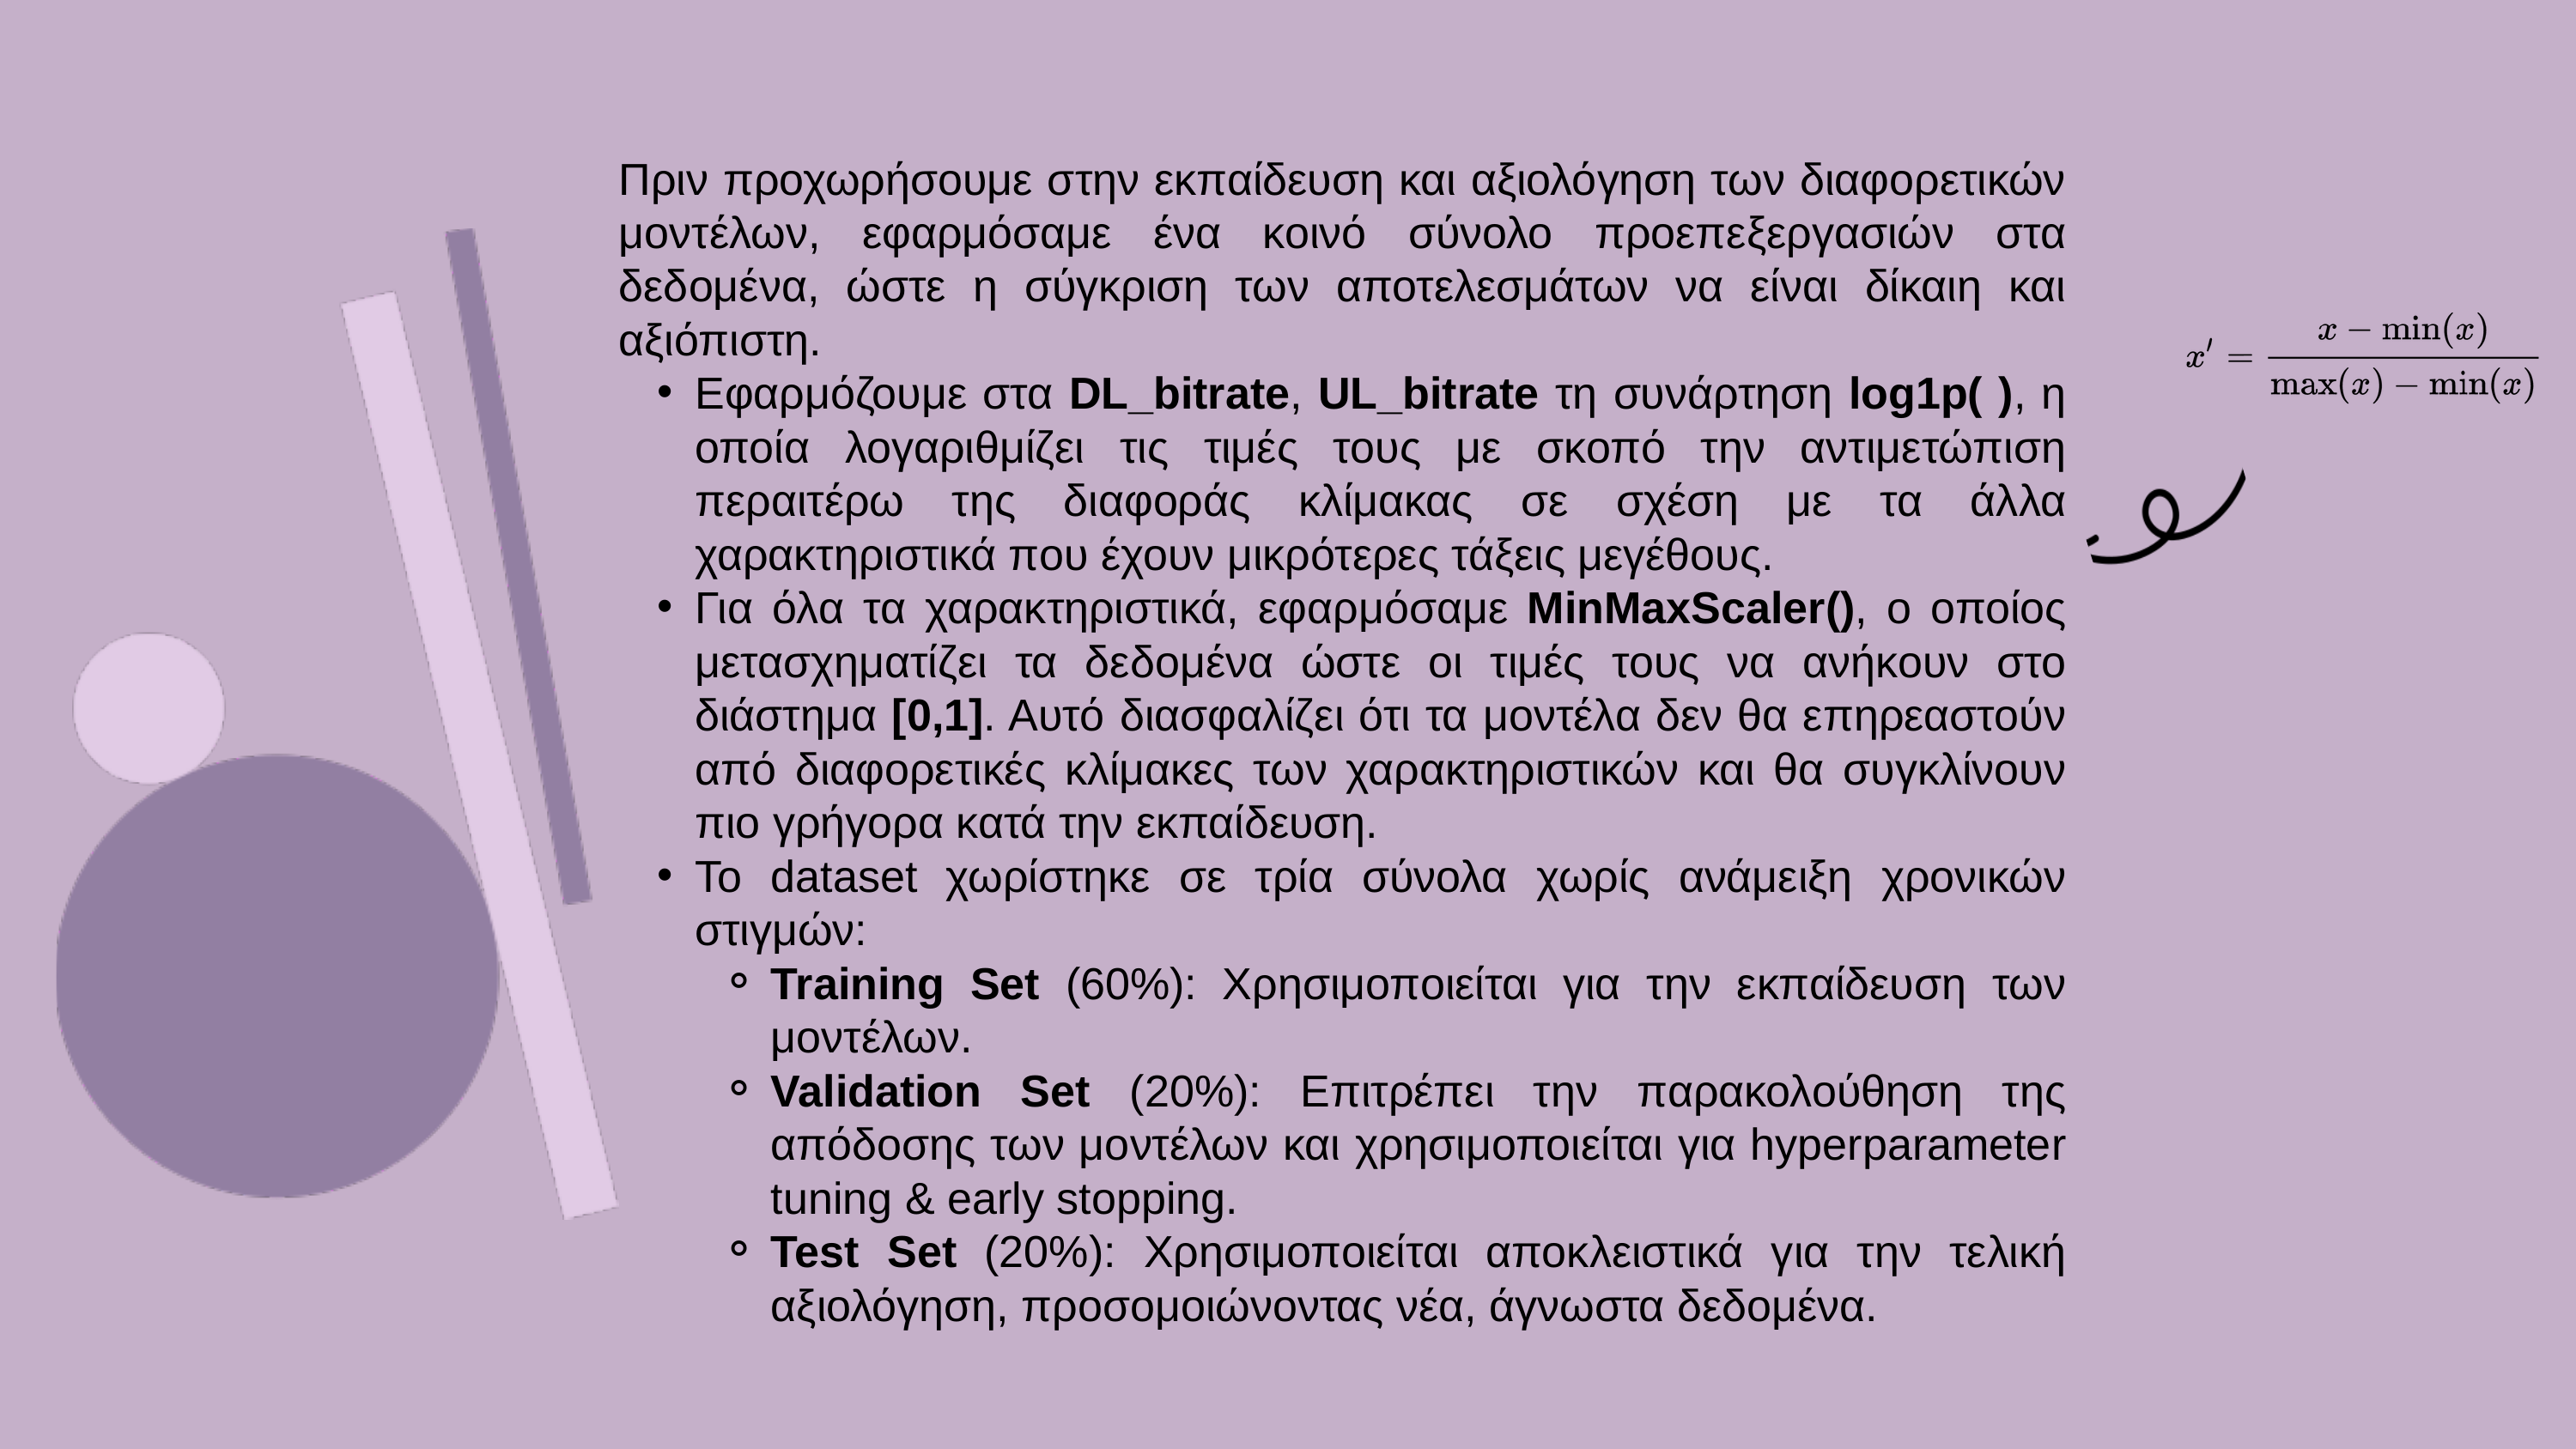

Πριν προχωρήσουμε στην εκπαίδευση και αξιολόγηση των διαφορετικών μοντέλων, εφαρμόσαμε ένα κοινό σύνολο προεπεξεργασιών στα δεδομένα, ώστε η σύγκριση των αποτελεσμάτων να είναι δίκαιη και αξιόπιστη.
Εφαρμόζουμε στα DL_bitrate, UL_bitrate τη συνάρτηση log1p( ), η οποία λογαριθμίζει τις τιμές τους με σκοπό την αντιμετώπιση περαιτέρω της διαφοράς κλίμακας σε σχέση με τα άλλα χαρακτηριστικά που έχουν μικρότερες τάξεις μεγέθους.
Για όλα τα χαρακτηριστικά, εφαρμόσαμε MinMaxScaler(), ο οποίος μετασχηματίζει τα δεδομένα ώστε οι τιμές τους να ανήκουν στο διάστημα [0,1]. Αυτό διασφαλίζει ότι τα μοντέλα δεν θα επηρεαστούν από διαφορετικές κλίμακες των χαρακτηριστικών και θα συγκλίνουν πιο γρήγορα κατά την εκπαίδευση.
Το dataset χωρίστηκε σε τρία σύνολα χωρίς ανάμειξη χρονικών στιγμών:
Training Set (60%): Χρησιμοποιείται για την εκπαίδευση των μοντέλων.
Validation Set (20%): Επιτρέπει την παρακολούθηση της απόδοσης των μοντέλων και χρησιμοποιείται για hyperparameter tuning & early stopping.
Test Set (20%): Χρησιμοποιείται αποκλειστικά για την τελική αξιολόγηση, προσομοιώνοντας νέα, άγνωστα δεδομένα.